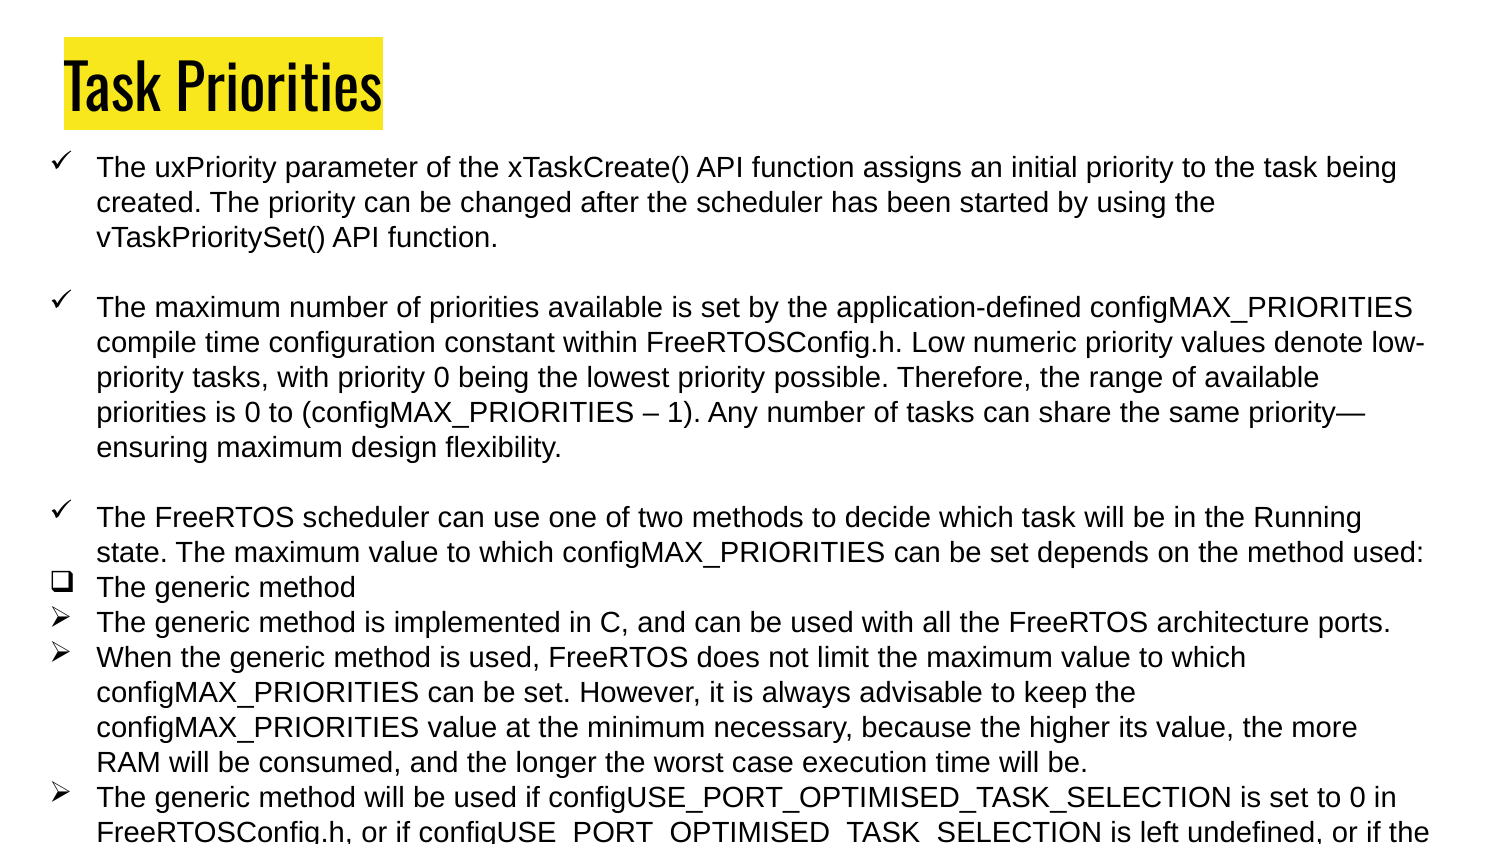

Task Priorities
The uxPriority parameter of the xTaskCreate() API function assigns an initial priority to the task being created. The priority can be changed after the scheduler has been started by using the vTaskPrioritySet() API function.

The maximum number of priorities available is set by the application-defined configMAX_PRIORITIES compile time configuration constant within FreeRTOSConfig.h. Low numeric priority values denote low-priority tasks, with priority 0 being the lowest priority possible. Therefore, the range of available priorities is 0 to (configMAX_PRIORITIES – 1). Any number of tasks can share the same priority—ensuring maximum design flexibility.

The FreeRTOS scheduler can use one of two methods to decide which task will be in the Running state. The maximum value to which configMAX_PRIORITIES can be set depends on the method used:
The generic method
The generic method is implemented in C, and can be used with all the FreeRTOS architecture ports.
When the generic method is used, FreeRTOS does not limit the maximum value to which configMAX_PRIORITIES can be set. However, it is always advisable to keep the configMAX_PRIORITIES value at the minimum necessary, because the higher its value, the more RAM will be consumed, and the longer the worst case execution time will be.
The generic method will be used if configUSE_PORT_OPTIMISED_TASK_SELECTION is set to 0 in FreeRTOSConfig.h, or if configUSE_PORT_OPTIMISED_TASK_SELECTION is left undefined, or if the generic method is the only method provided for the FreeRTOS port in use.